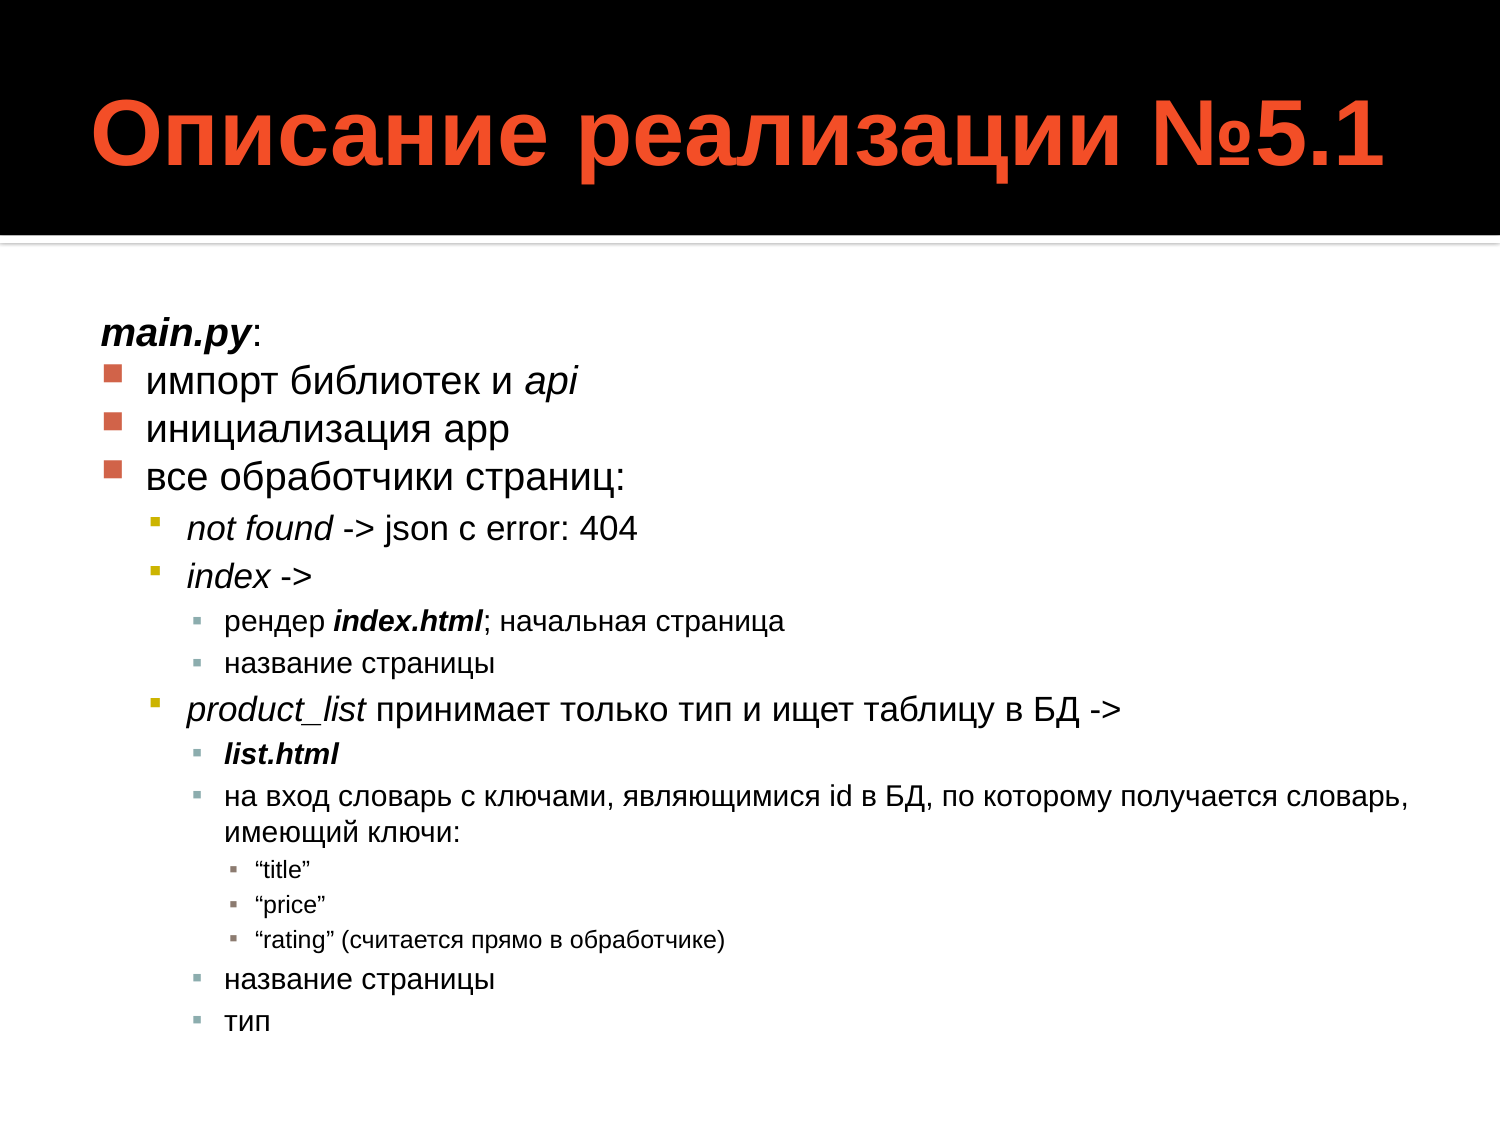

# Описание реализации №5.1
main.py:
импорт библиотек и api
инициализация app
все обработчики страниц:
not found -> json с error: 404
index ->
рендер index.html; начальная страница
название страницы
product_list принимает только тип и ищет таблицу в БД ->
list.html
на вход словарь с ключами, являющимися id в БД, по которому получается словарь, имеющий ключи:
“title”
“price”
“rating” (считается прямо в обработчике)
название страницы
тип